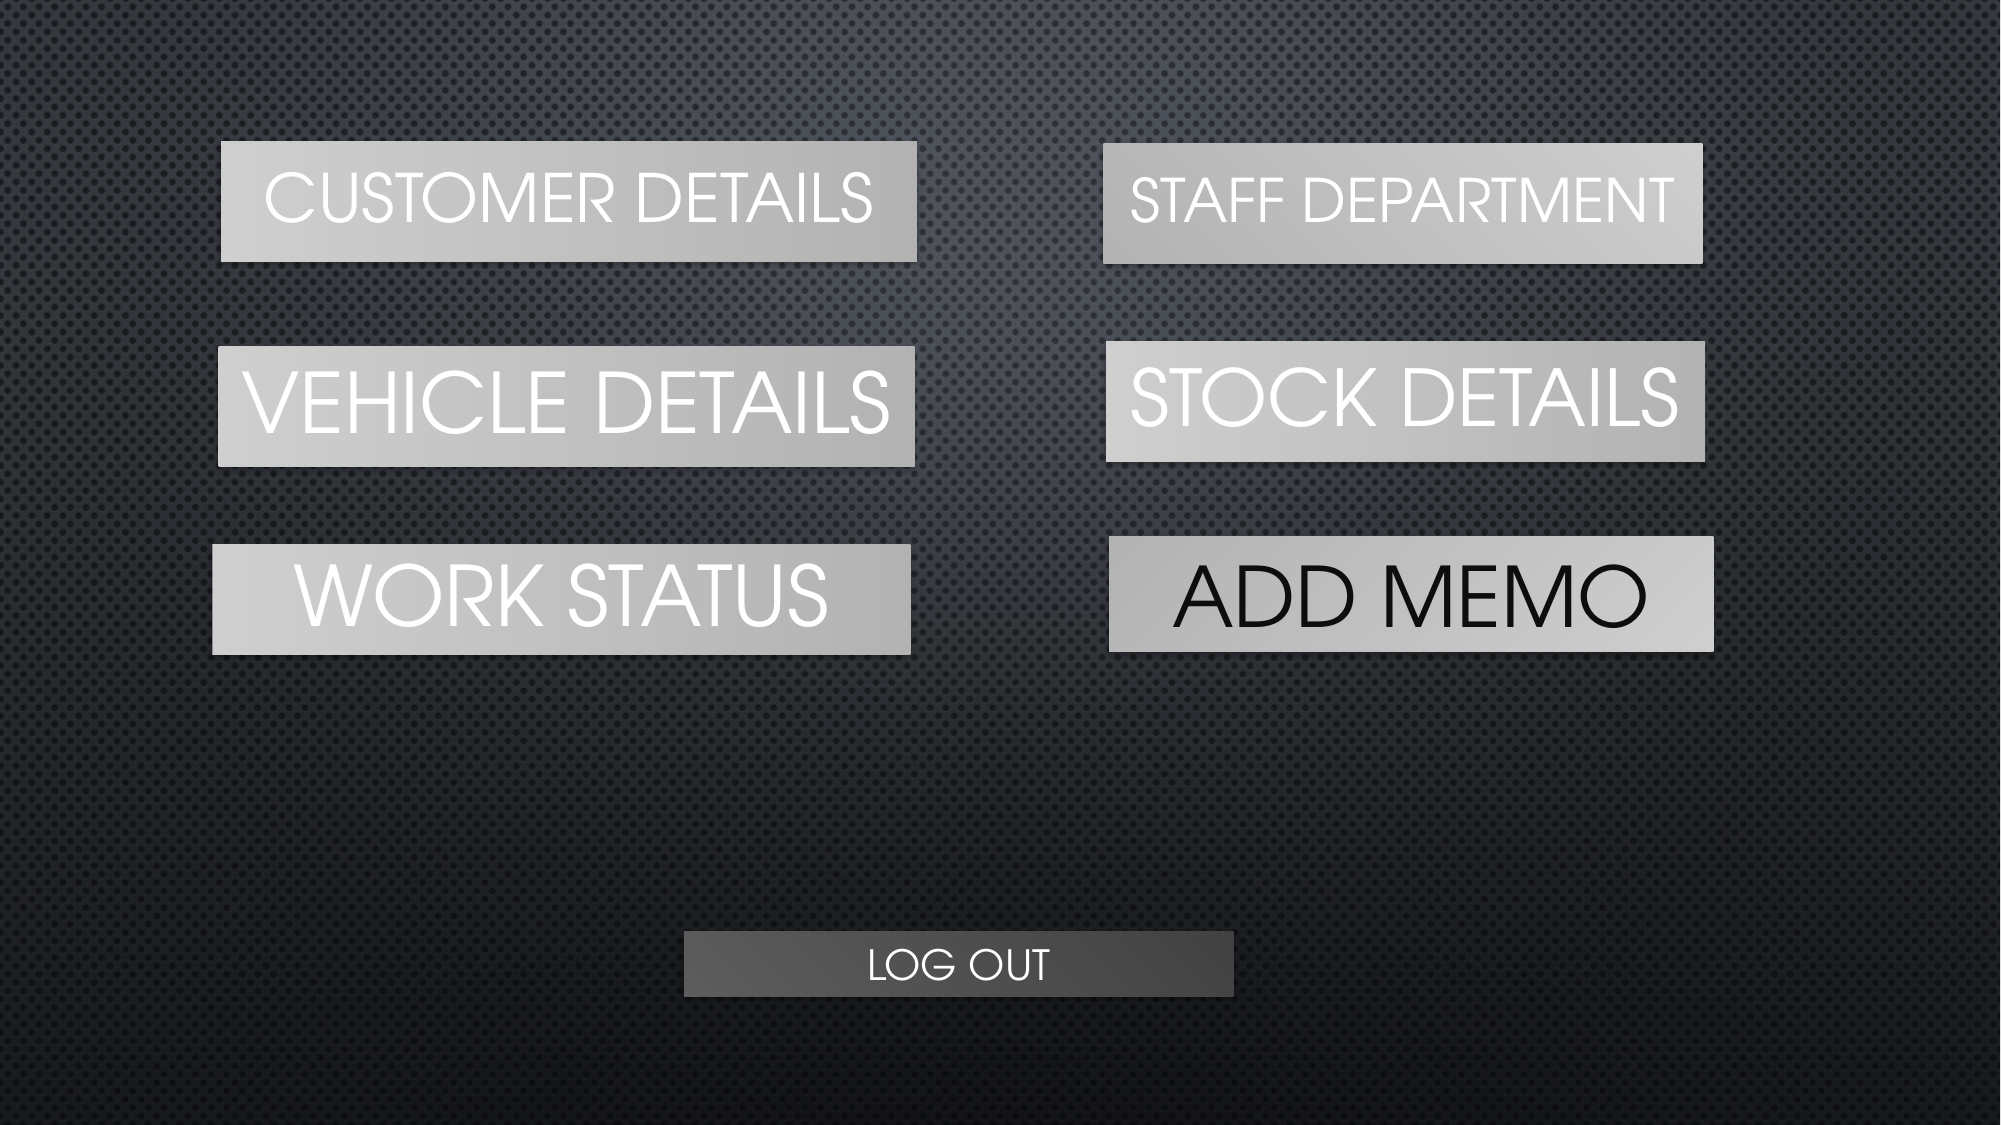

customer DETAILS
Staff department
STOCK DETAILS
VEHICLE DETAILS
ADD MEMO
Work status
LOG OUT